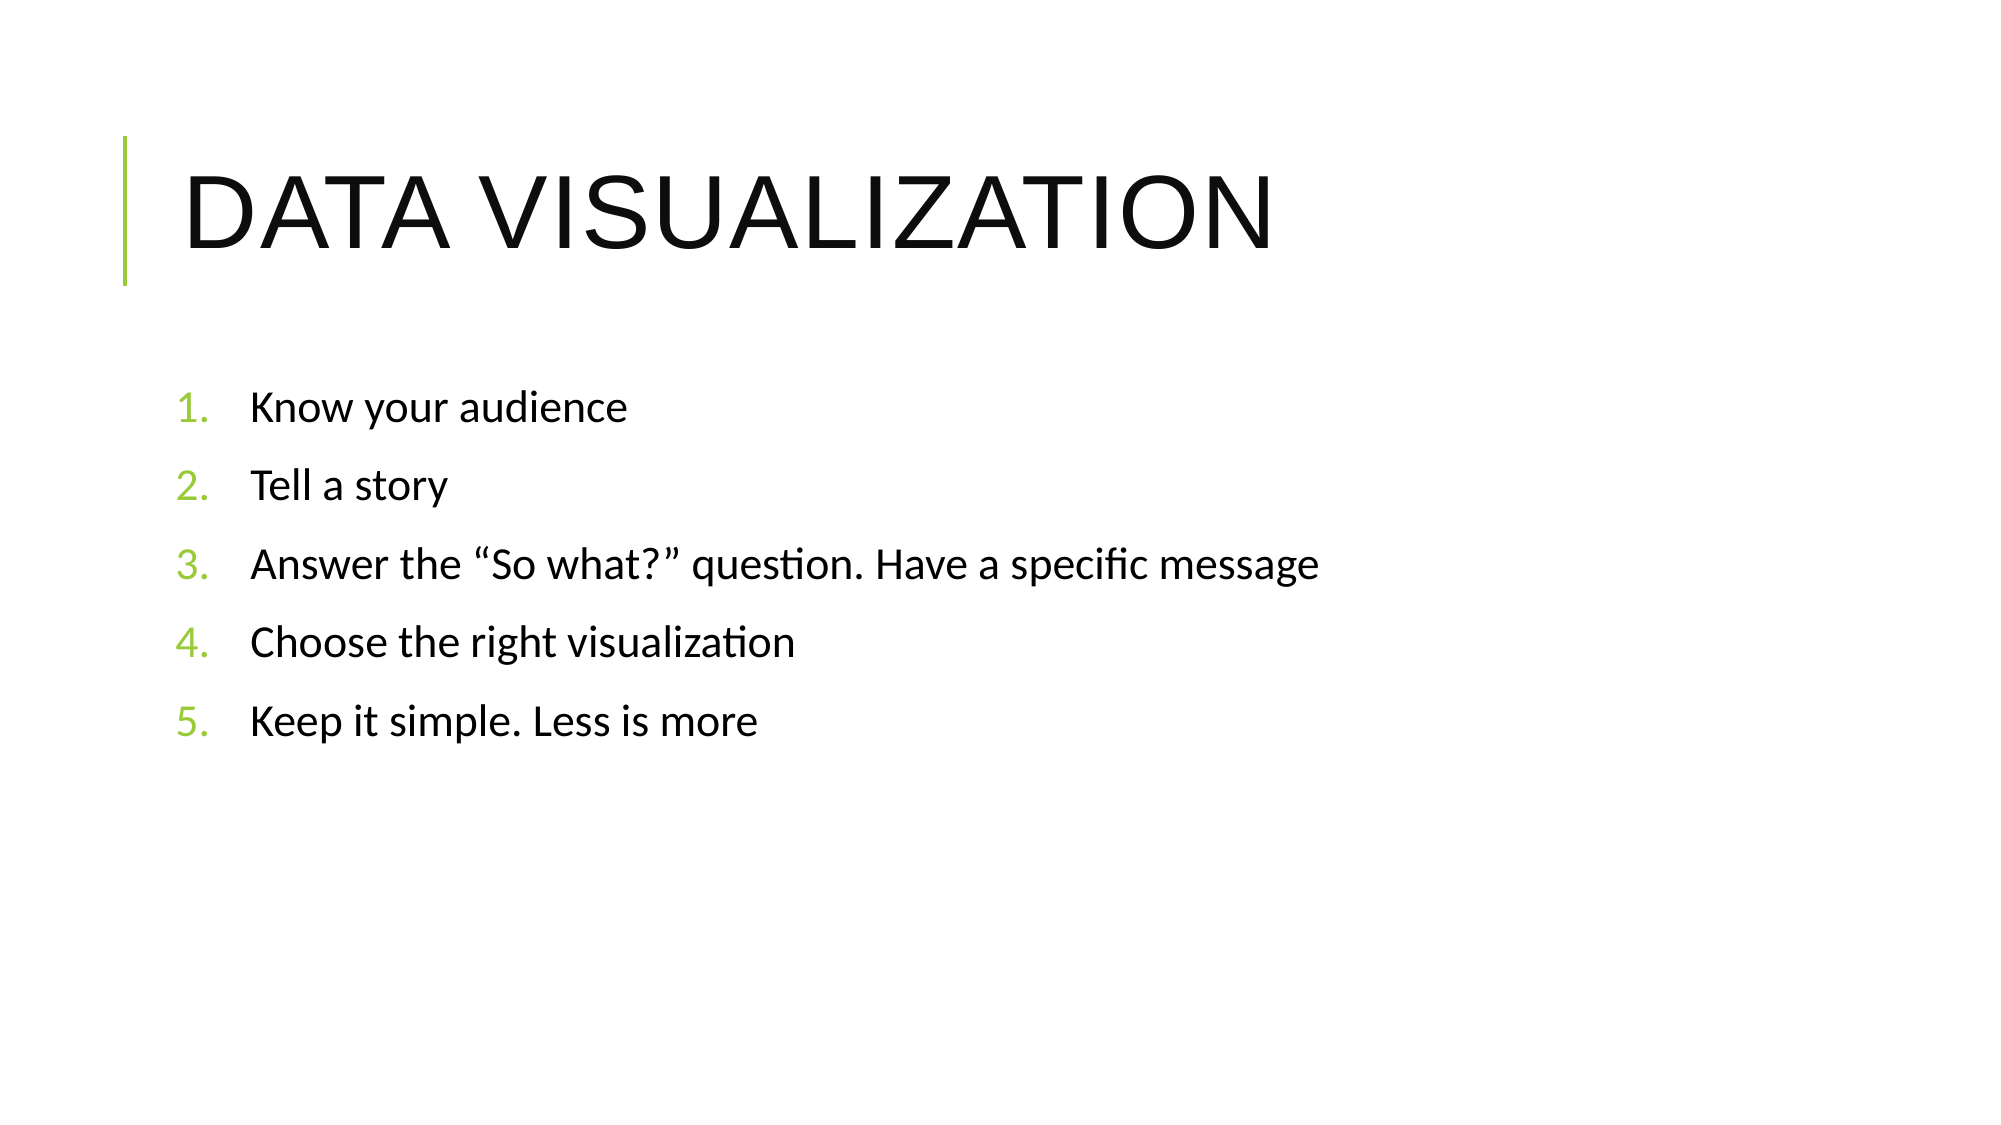

# data visualization
Know your audience
Tell a story
Answer the “So what?” question. Have a specific message
Choose the right visualization
Keep it simple. Less is more